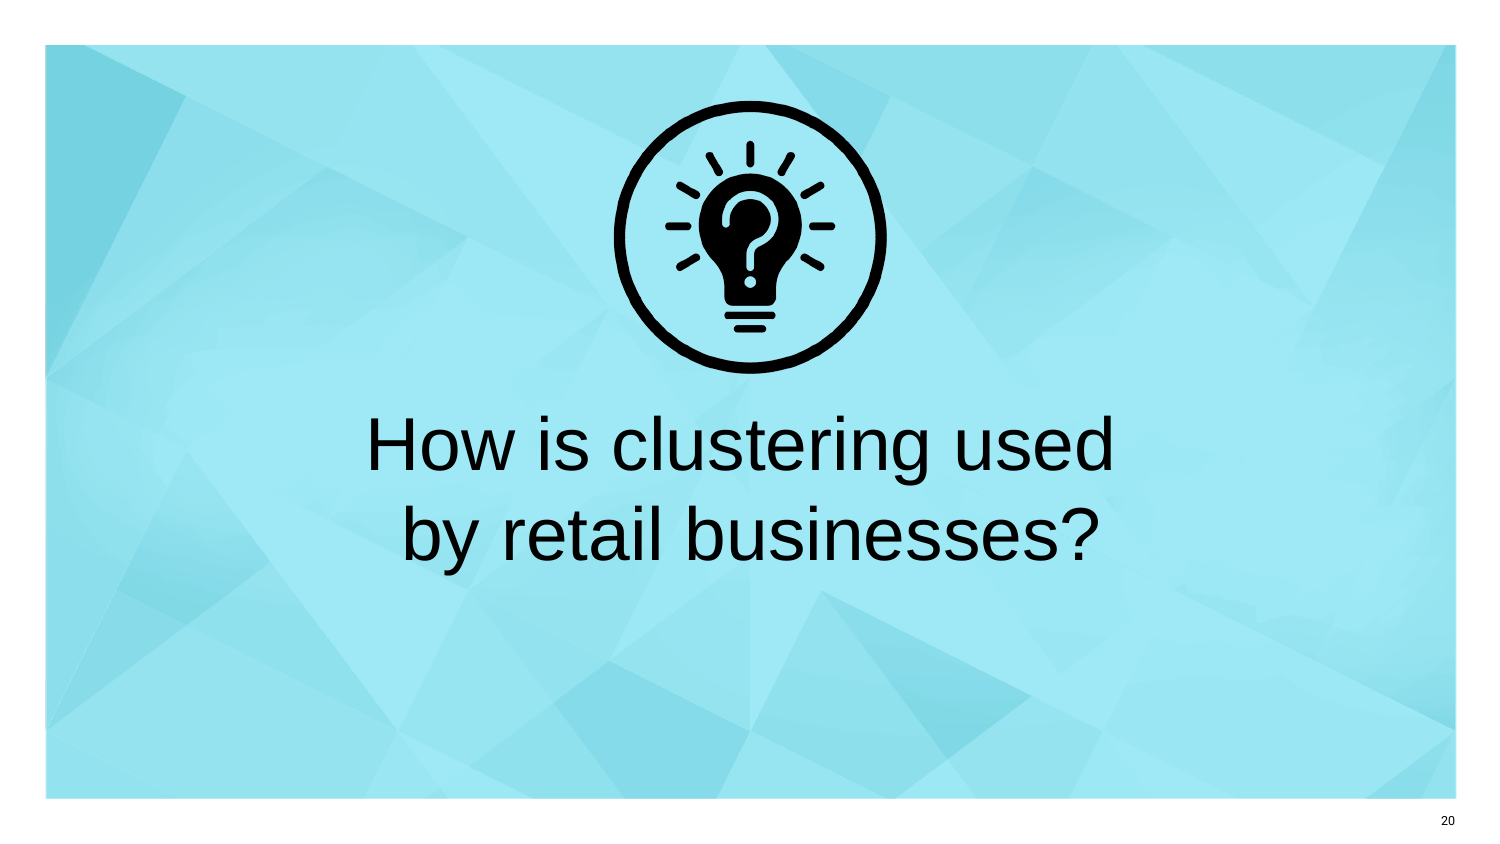

# How is clustering used by retail businesses?